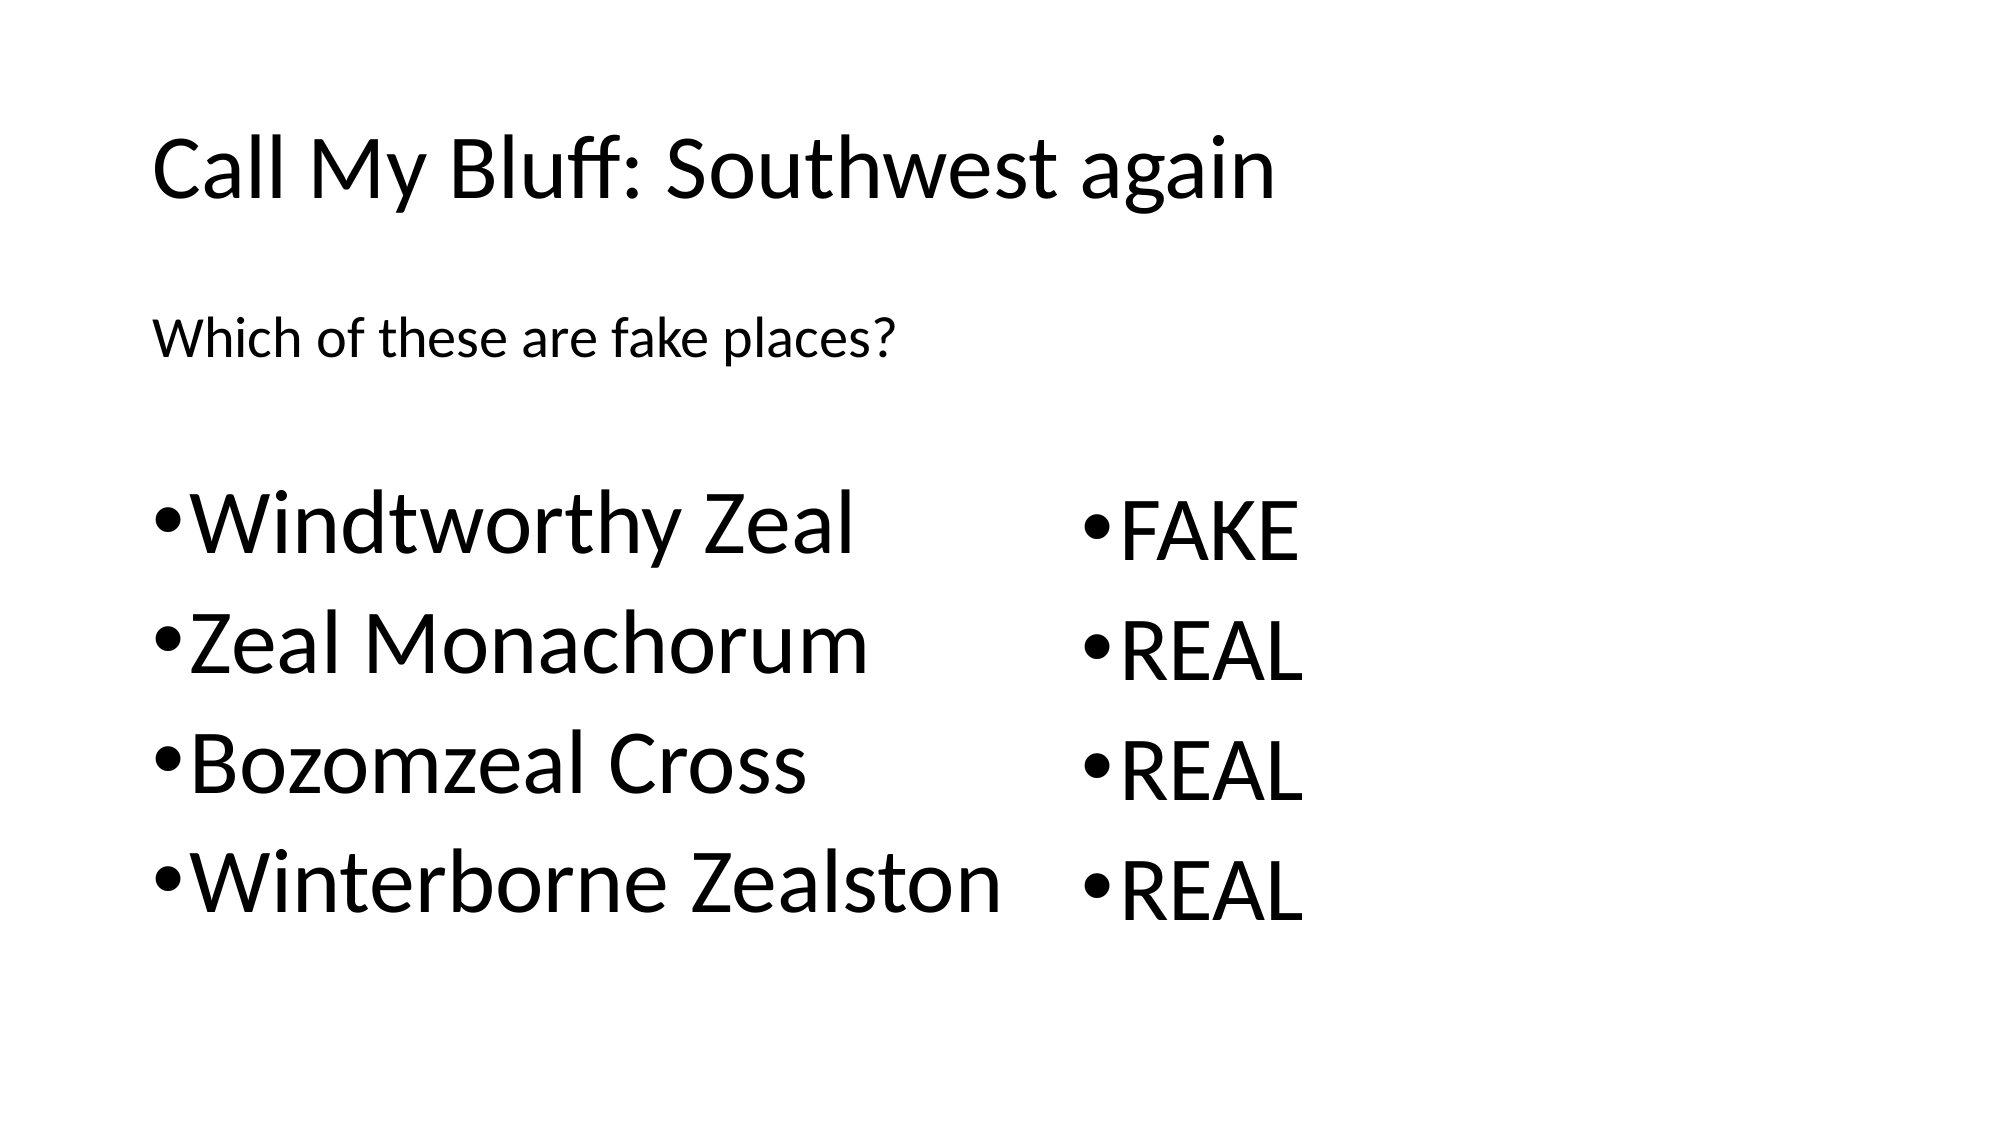

# Call My Bluff: Southwest again
Which of these are fake places?

Windtworthy Zeal
Zeal Monachorum
Bozomzeal Cross
Winterborne Zealston

FAKE
REAL
REAL
REAL